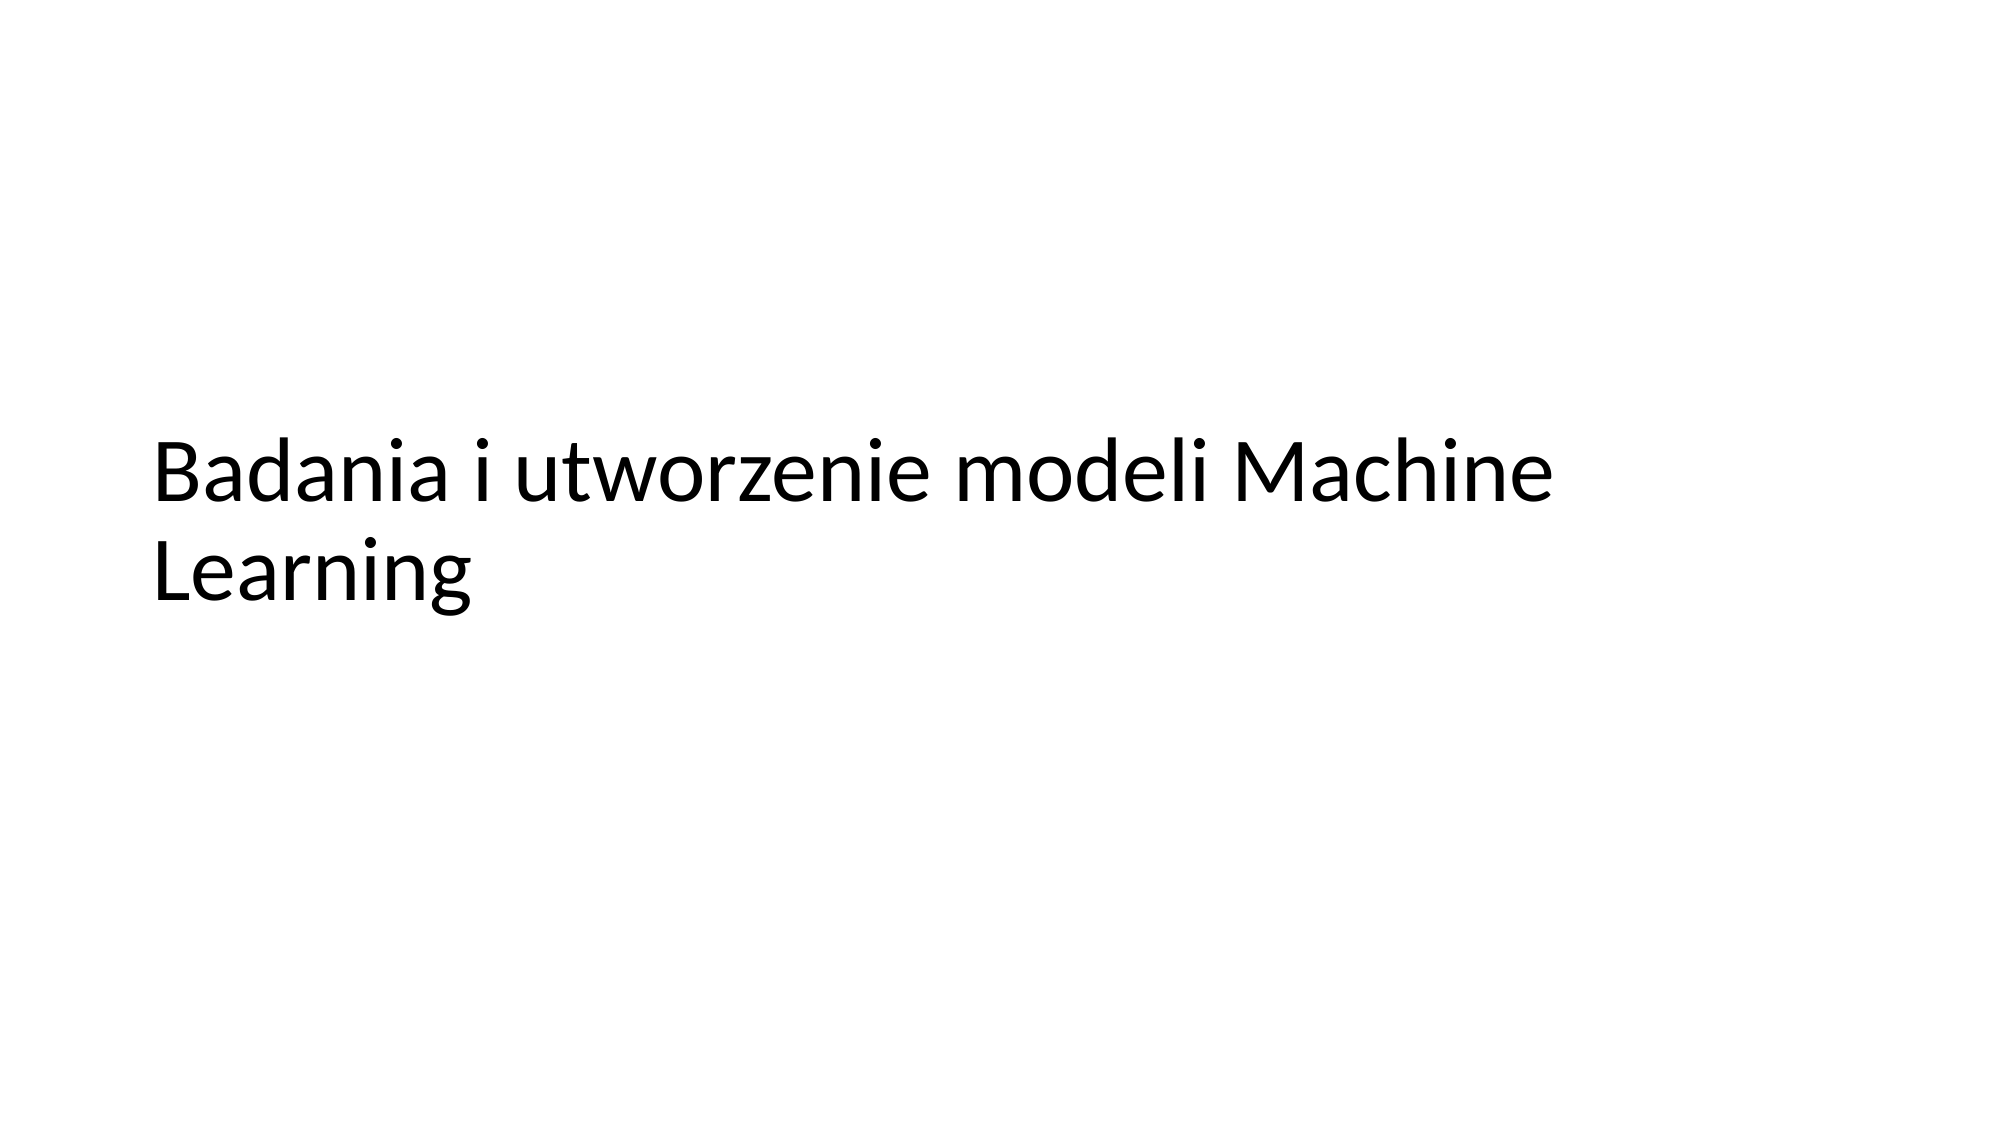

# Badania i utworzenie modeli Machine Learning